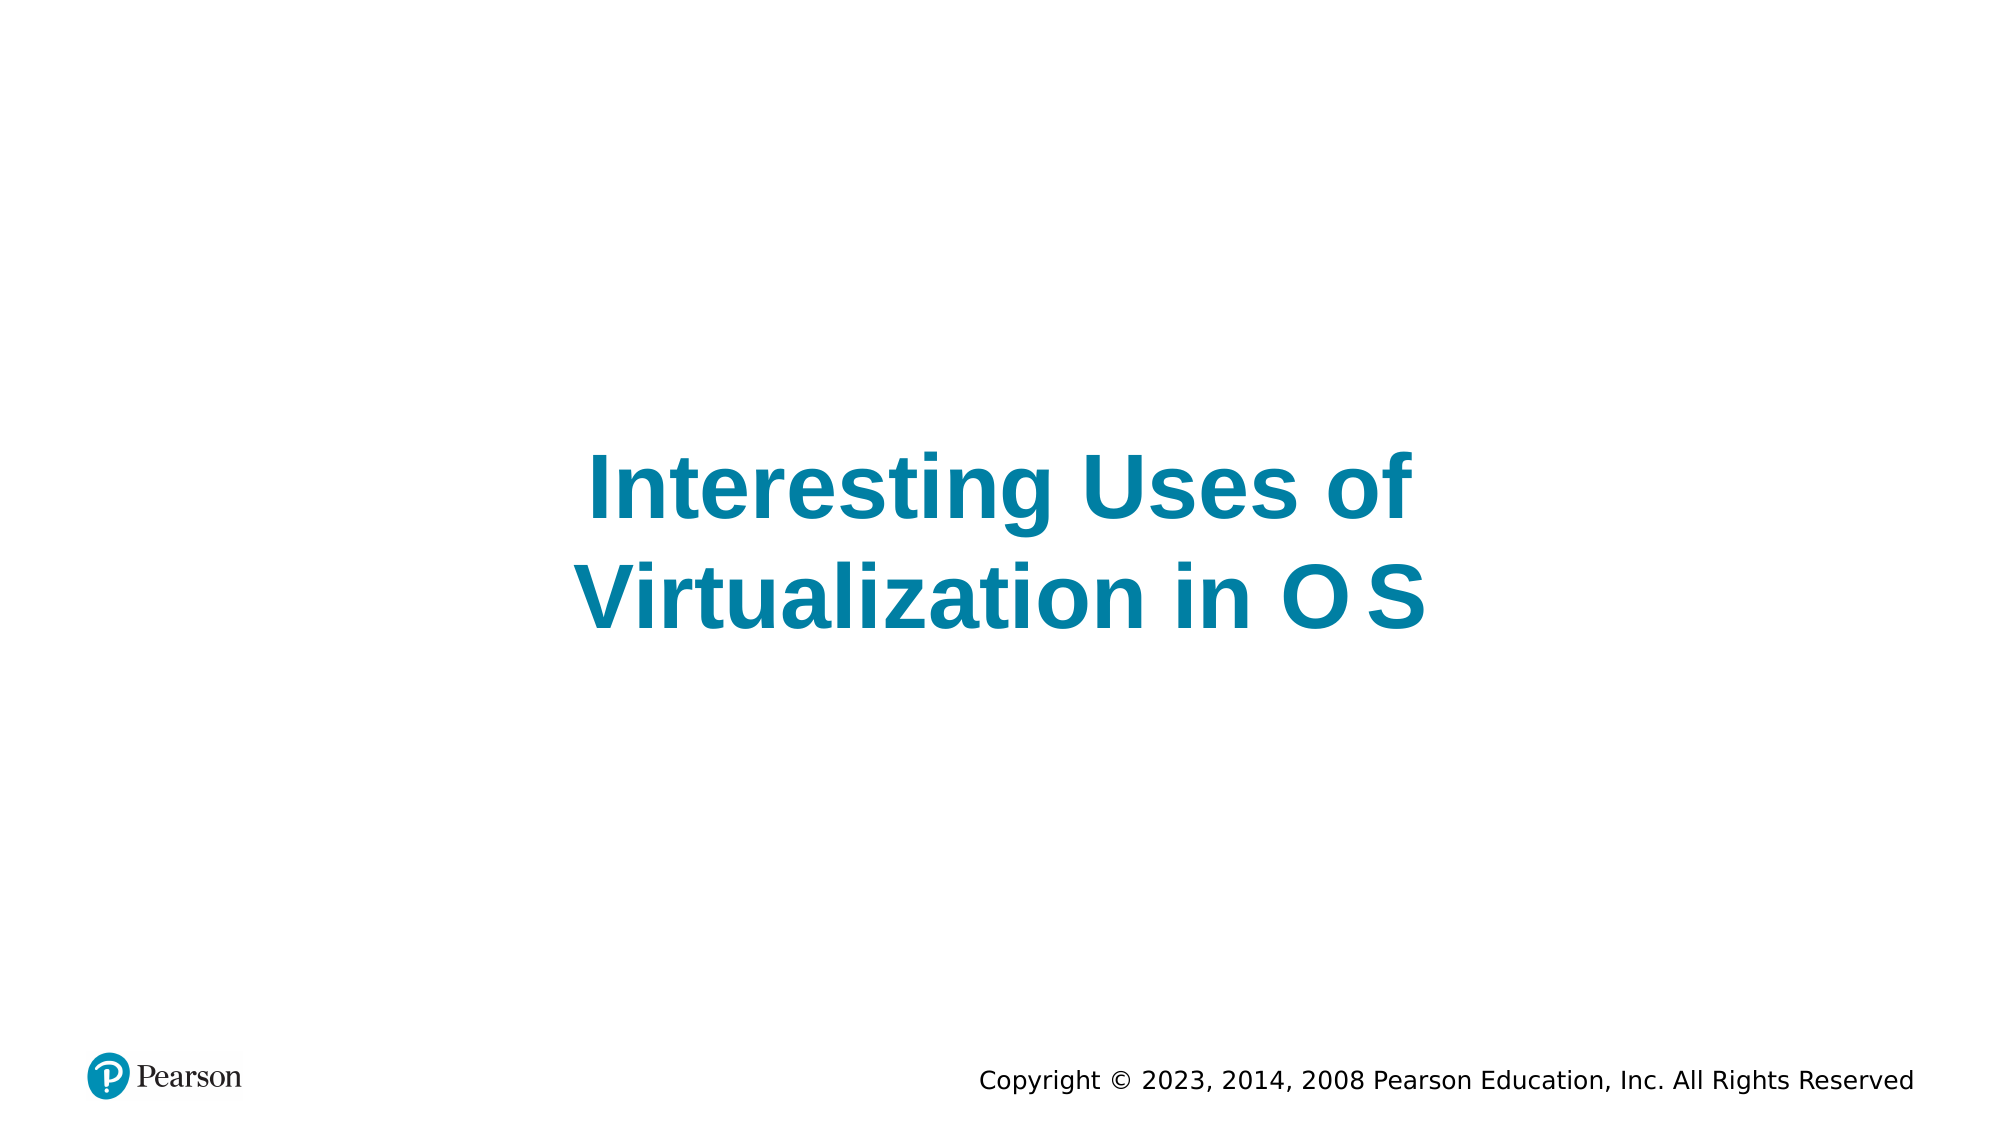

# Interesting Uses of Virtualization in O S